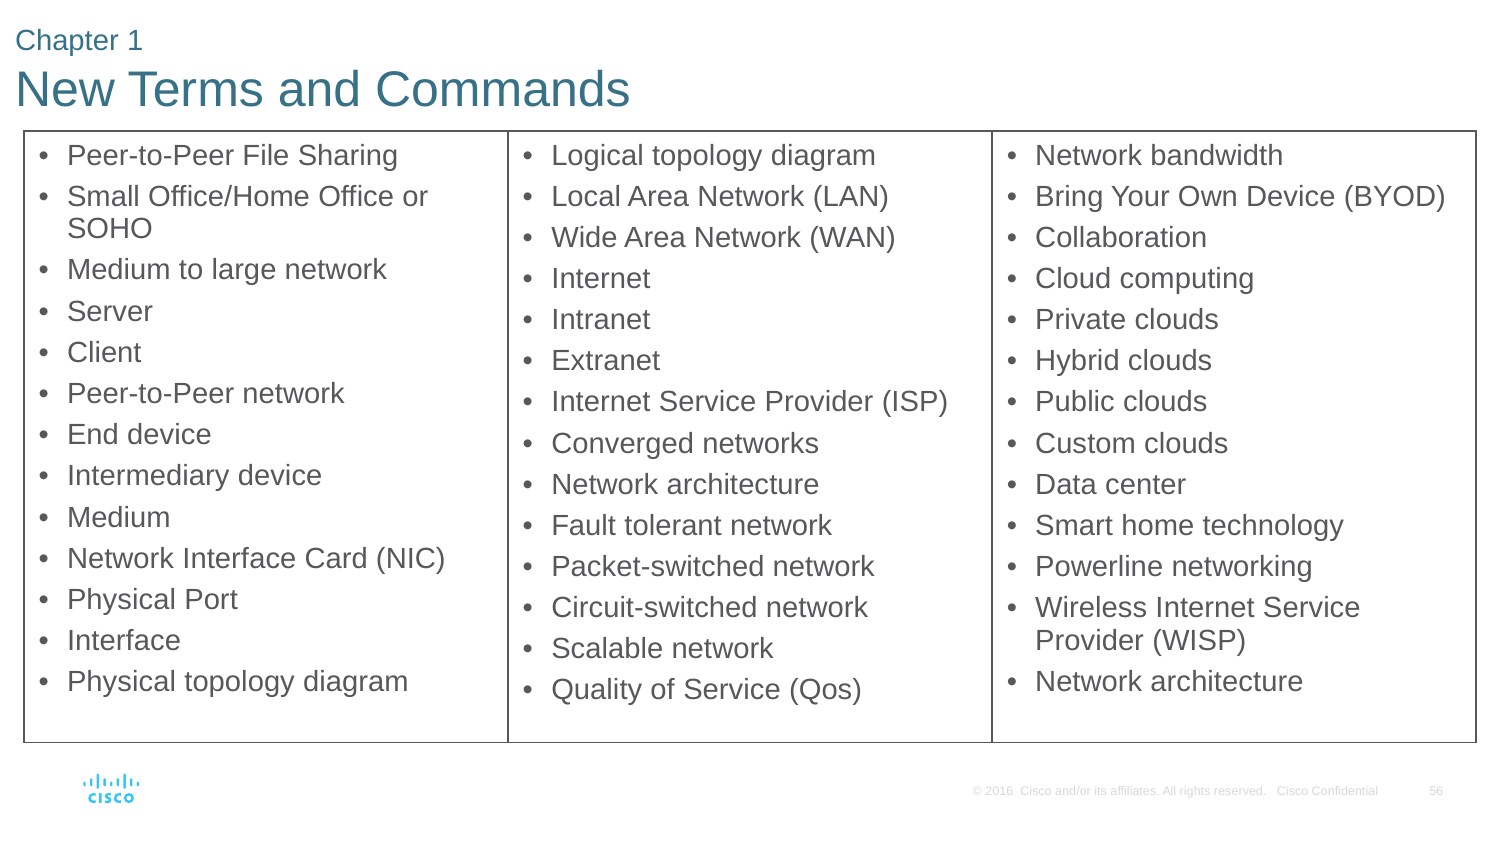

# Chapter 1 New Terms and Commands
| Peer-to-Peer File Sharing Small Office/Home Office or SOHO Medium to large network Server Client Peer-to-Peer network End device Intermediary device Medium Network Interface Card (NIC) Physical Port Interface Physical topology diagram | Logical topology diagram Local Area Network (LAN) Wide Area Network (WAN) Internet Intranet Extranet Internet Service Provider (ISP) Converged networks Network architecture Fault tolerant network Packet-switched network Circuit-switched network Scalable network Quality of Service (Qos) | Network bandwidth Bring Your Own Device (BYOD) Collaboration Cloud computing Private clouds Hybrid clouds Public clouds Custom clouds Data center Smart home technology Powerline networking Wireless Internet Service Provider (WISP) Network architecture |
| --- | --- | --- |